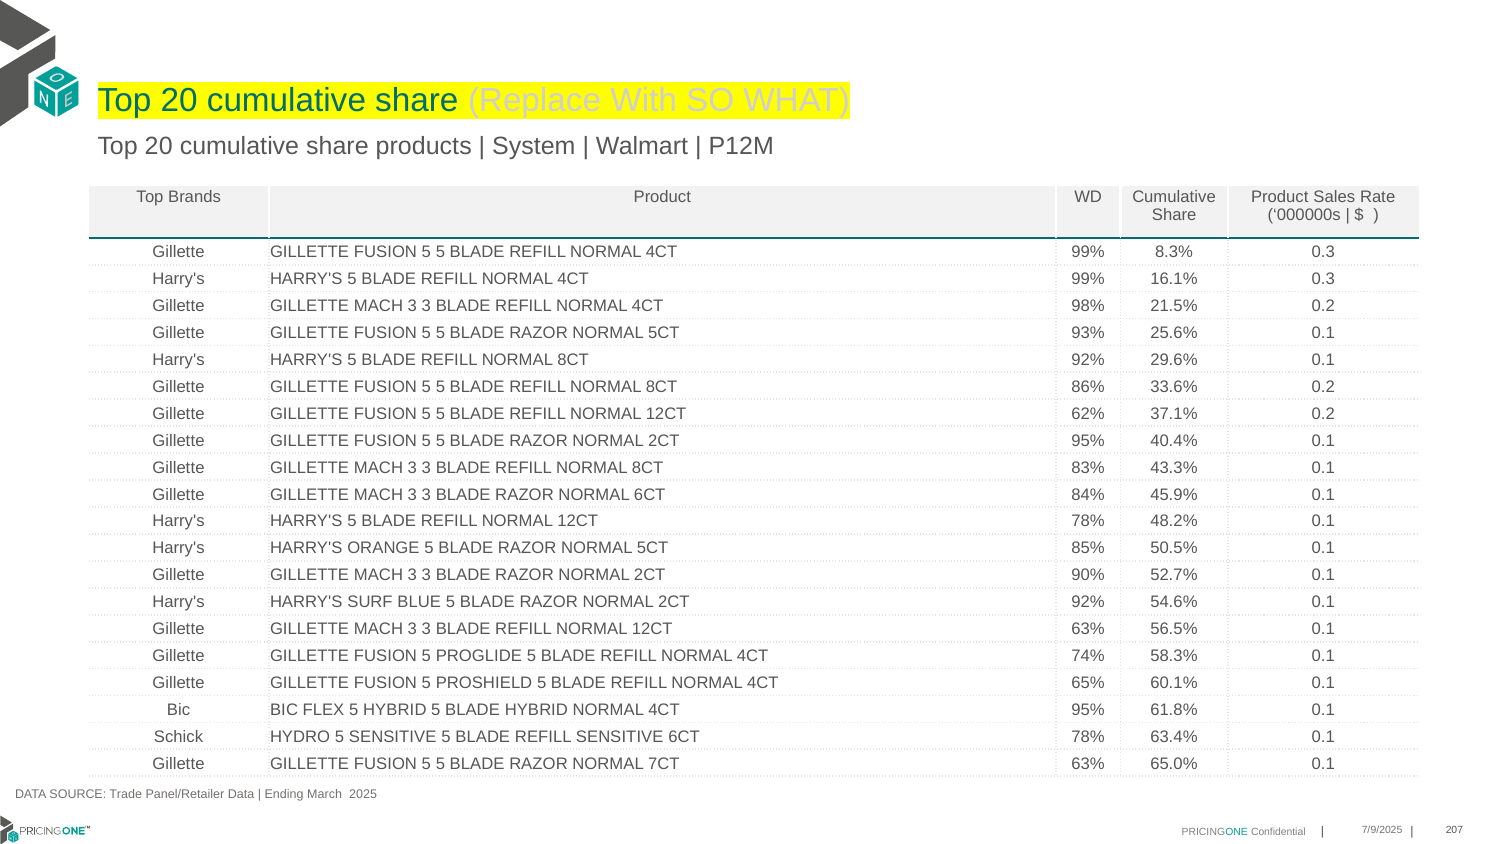

# Top 20 cumulative share (Replace With SO WHAT)
Top 20 cumulative share products | System | Walmart | P12M
| Top Brands | Product | WD | Cumulative Share | Product Sales Rate (‘000000s | $ ) |
| --- | --- | --- | --- | --- |
| Gillette | GILLETTE FUSION 5 5 BLADE REFILL NORMAL 4CT | 99% | 8.3% | 0.3 |
| Harry's | HARRY'S 5 BLADE REFILL NORMAL 4CT | 99% | 16.1% | 0.3 |
| Gillette | GILLETTE MACH 3 3 BLADE REFILL NORMAL 4CT | 98% | 21.5% | 0.2 |
| Gillette | GILLETTE FUSION 5 5 BLADE RAZOR NORMAL 5CT | 93% | 25.6% | 0.1 |
| Harry's | HARRY'S 5 BLADE REFILL NORMAL 8CT | 92% | 29.6% | 0.1 |
| Gillette | GILLETTE FUSION 5 5 BLADE REFILL NORMAL 8CT | 86% | 33.6% | 0.2 |
| Gillette | GILLETTE FUSION 5 5 BLADE REFILL NORMAL 12CT | 62% | 37.1% | 0.2 |
| Gillette | GILLETTE FUSION 5 5 BLADE RAZOR NORMAL 2CT | 95% | 40.4% | 0.1 |
| Gillette | GILLETTE MACH 3 3 BLADE REFILL NORMAL 8CT | 83% | 43.3% | 0.1 |
| Gillette | GILLETTE MACH 3 3 BLADE RAZOR NORMAL 6CT | 84% | 45.9% | 0.1 |
| Harry's | HARRY'S 5 BLADE REFILL NORMAL 12CT | 78% | 48.2% | 0.1 |
| Harry's | HARRY'S ORANGE 5 BLADE RAZOR NORMAL 5CT | 85% | 50.5% | 0.1 |
| Gillette | GILLETTE MACH 3 3 BLADE RAZOR NORMAL 2CT | 90% | 52.7% | 0.1 |
| Harry's | HARRY'S SURF BLUE 5 BLADE RAZOR NORMAL 2CT | 92% | 54.6% | 0.1 |
| Gillette | GILLETTE MACH 3 3 BLADE REFILL NORMAL 12CT | 63% | 56.5% | 0.1 |
| Gillette | GILLETTE FUSION 5 PROGLIDE 5 BLADE REFILL NORMAL 4CT | 74% | 58.3% | 0.1 |
| Gillette | GILLETTE FUSION 5 PROSHIELD 5 BLADE REFILL NORMAL 4CT | 65% | 60.1% | 0.1 |
| Bic | BIC FLEX 5 HYBRID 5 BLADE HYBRID NORMAL 4CT | 95% | 61.8% | 0.1 |
| Schick | HYDRO 5 SENSITIVE 5 BLADE REFILL SENSITIVE 6CT | 78% | 63.4% | 0.1 |
| Gillette | GILLETTE FUSION 5 5 BLADE RAZOR NORMAL 7CT | 63% | 65.0% | 0.1 |
DATA SOURCE: Trade Panel/Retailer Data | Ending March  2025

7/9/2025
207